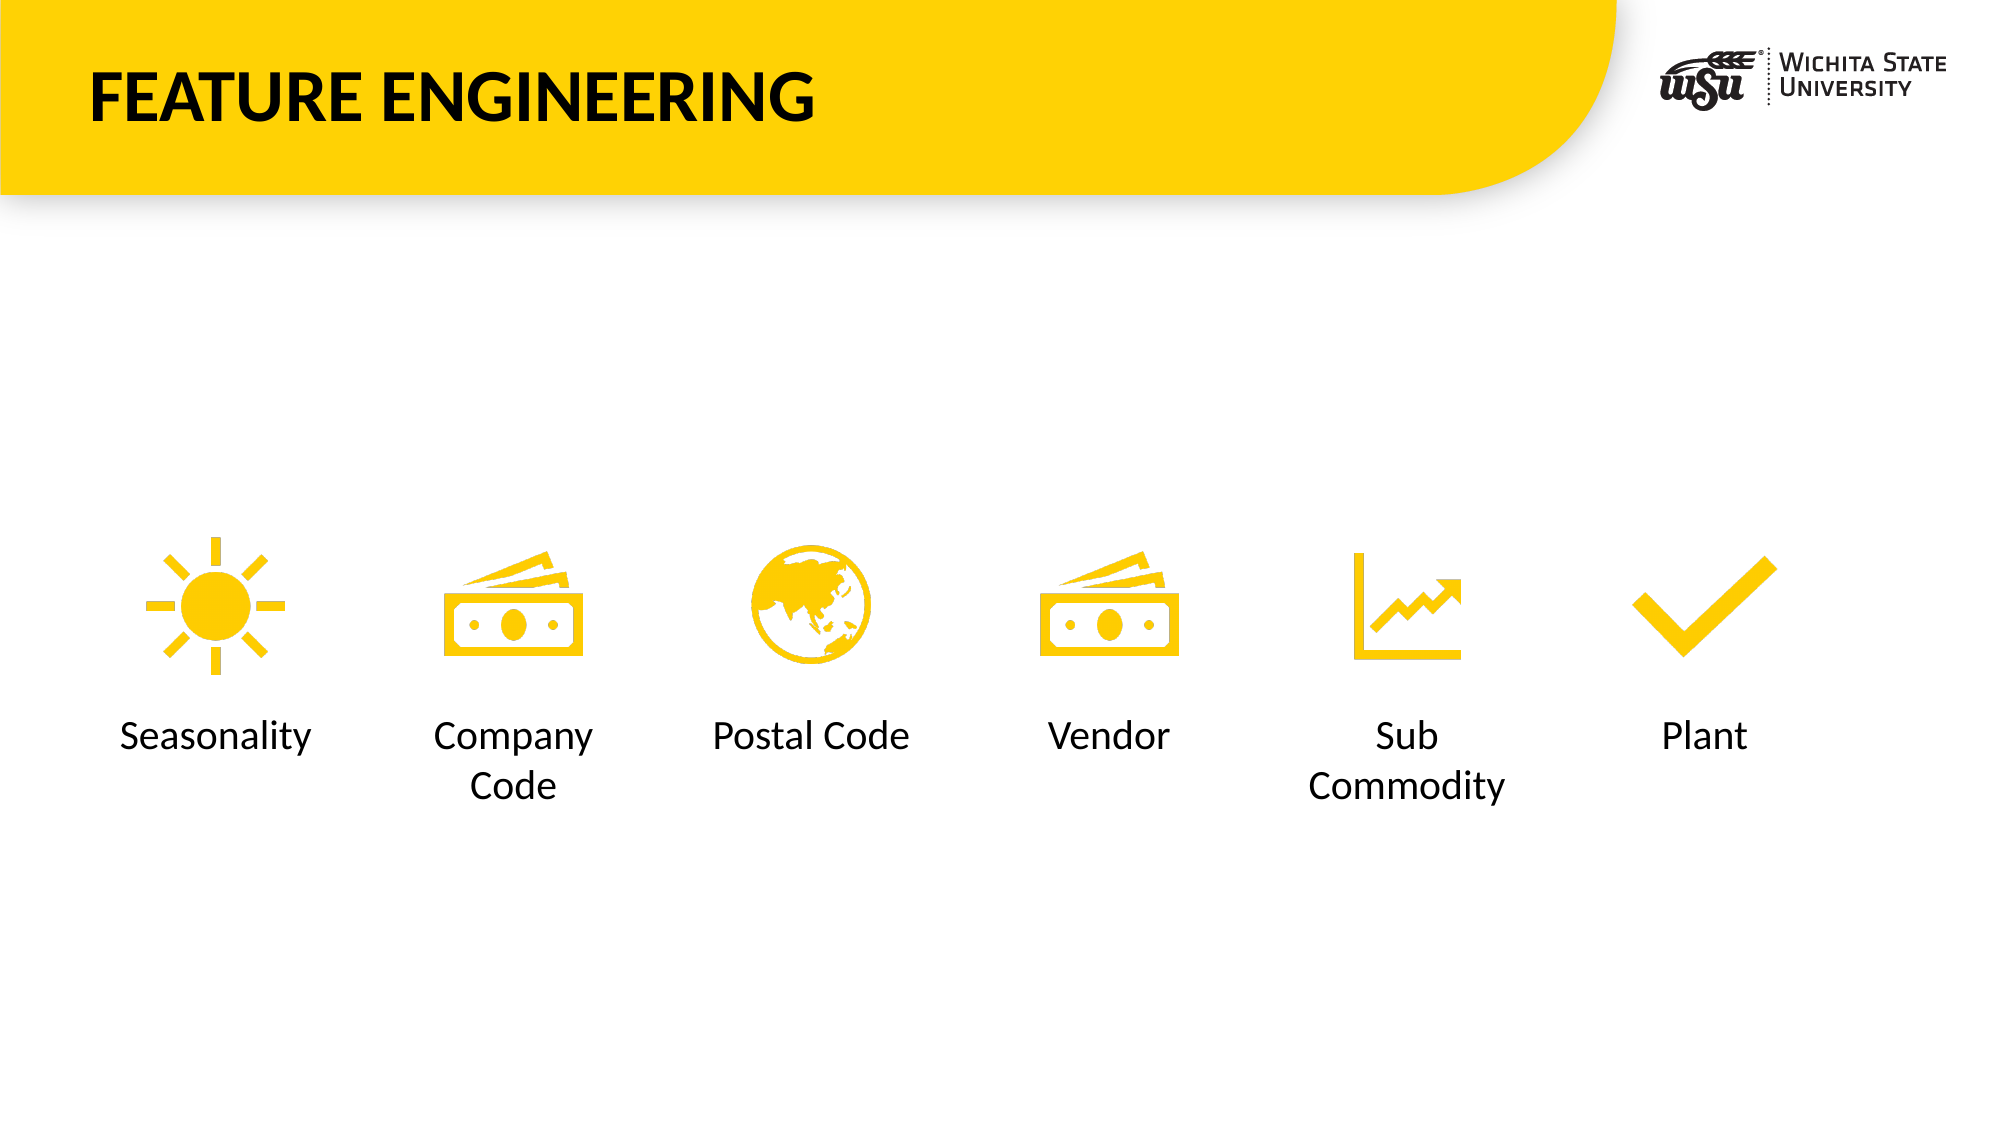

# FEATURE ENGINEERING
Seasonality
Company Code
Postal Code

Vendor

Sub Commodity
Plant